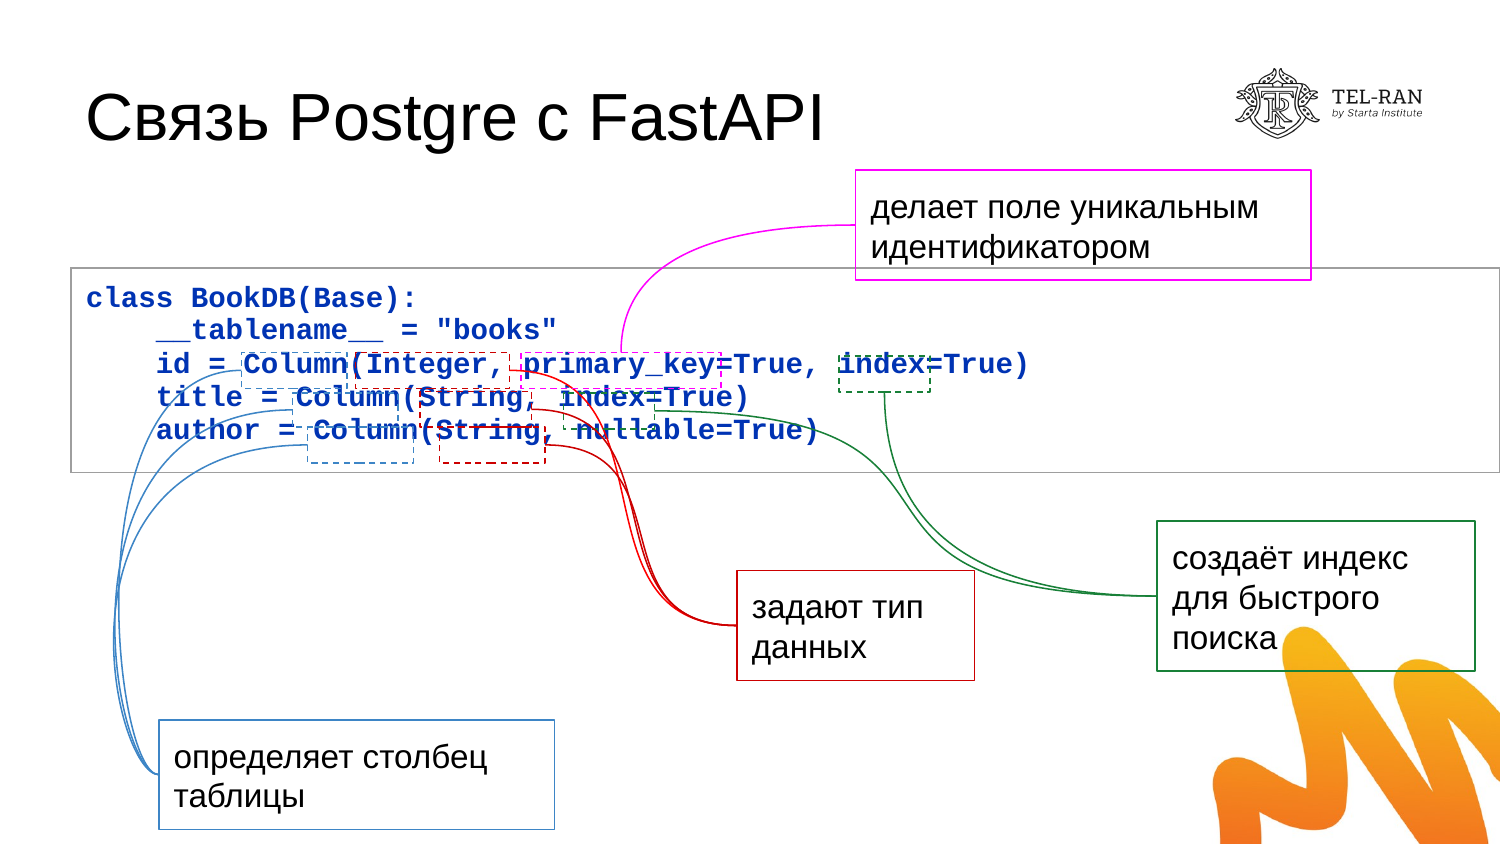

# Связь Postgre c FastAPI
делает поле уникальным идентификатором
| class BookDB(Base): \_\_tablename\_\_ = "books" id = Column(Integer, primary\_key=True, index=True) title = Column(String, index=True) author = Column(String, nullable=True) |
| --- |

создаёт индекс для быстрого поиска
задают тип данных
определяет столбец таблицы